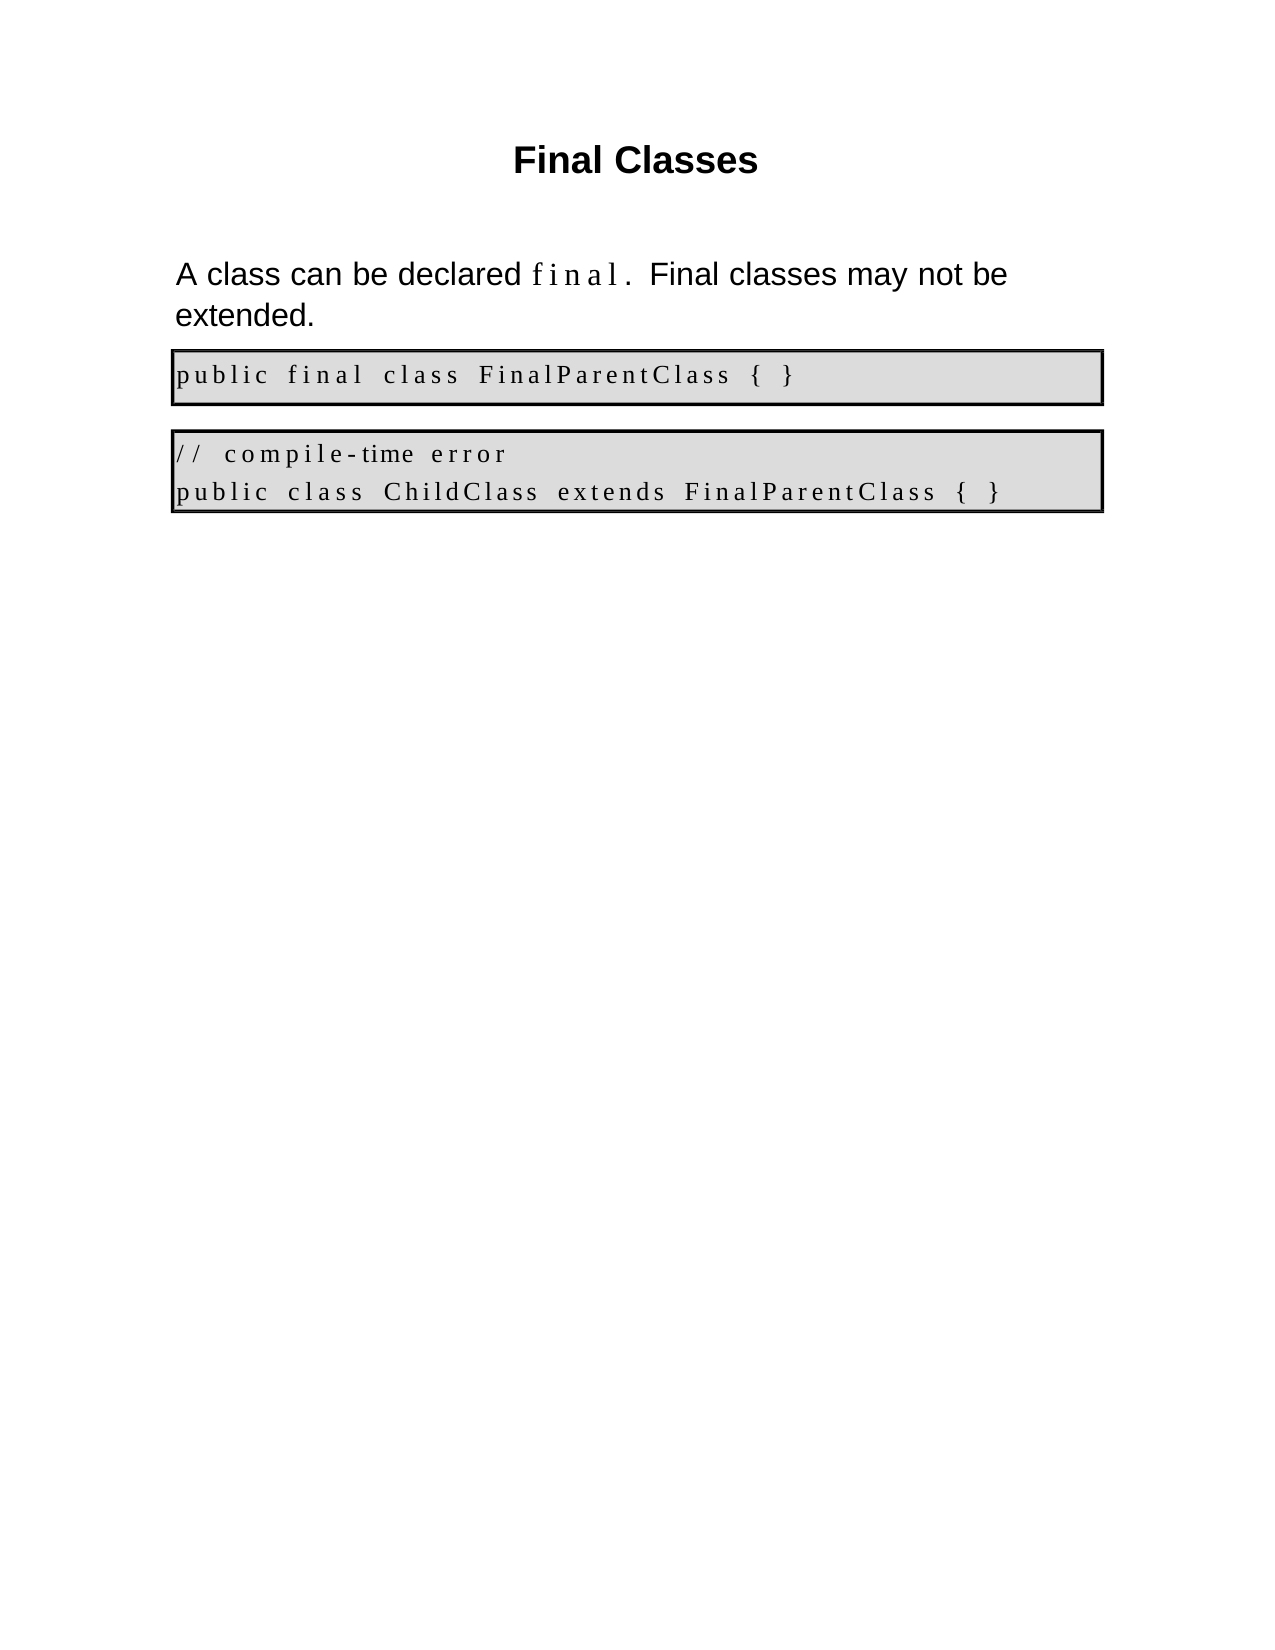

Final Classes

A class can be declared final. Final classes may not be extended.
public final class FinalParentClass { }

// compile-time error
public class ChildClass extends FinalParentClass { }